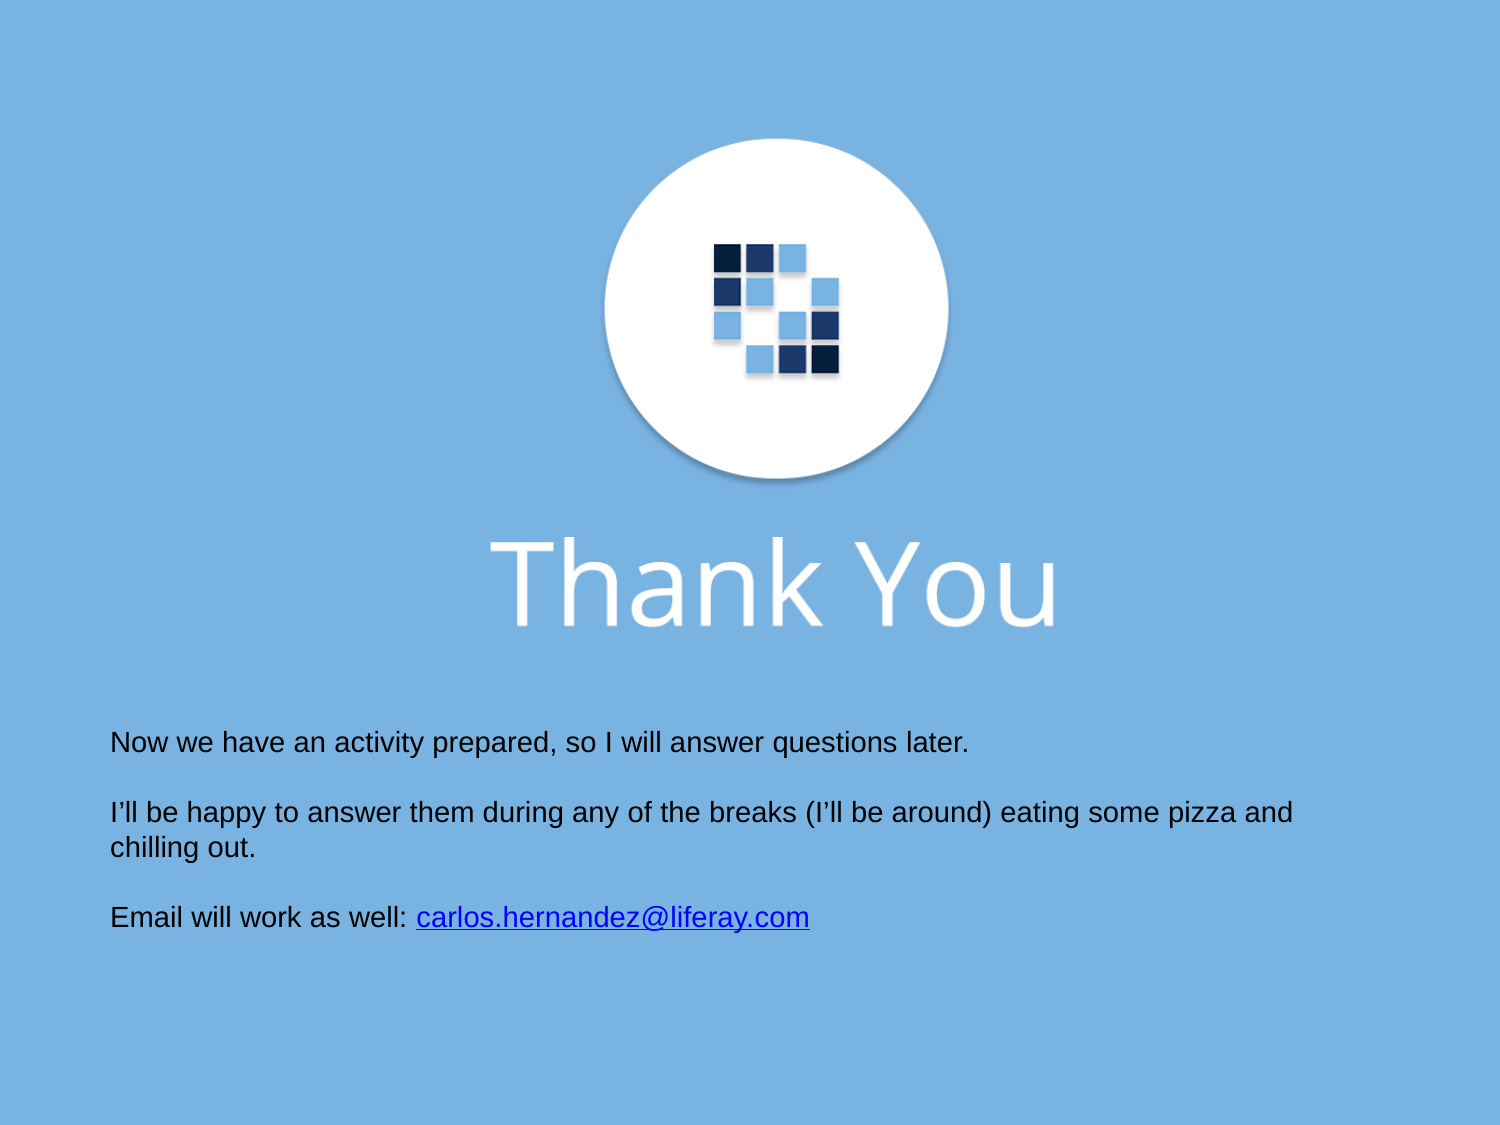

Now we have an activity prepared, so I will answer questions later.

I’ll be happy to answer them during any of the breaks (I’ll be around) eating some pizza and chilling out.

Email will work as well: carlos.hernandez@liferay.com